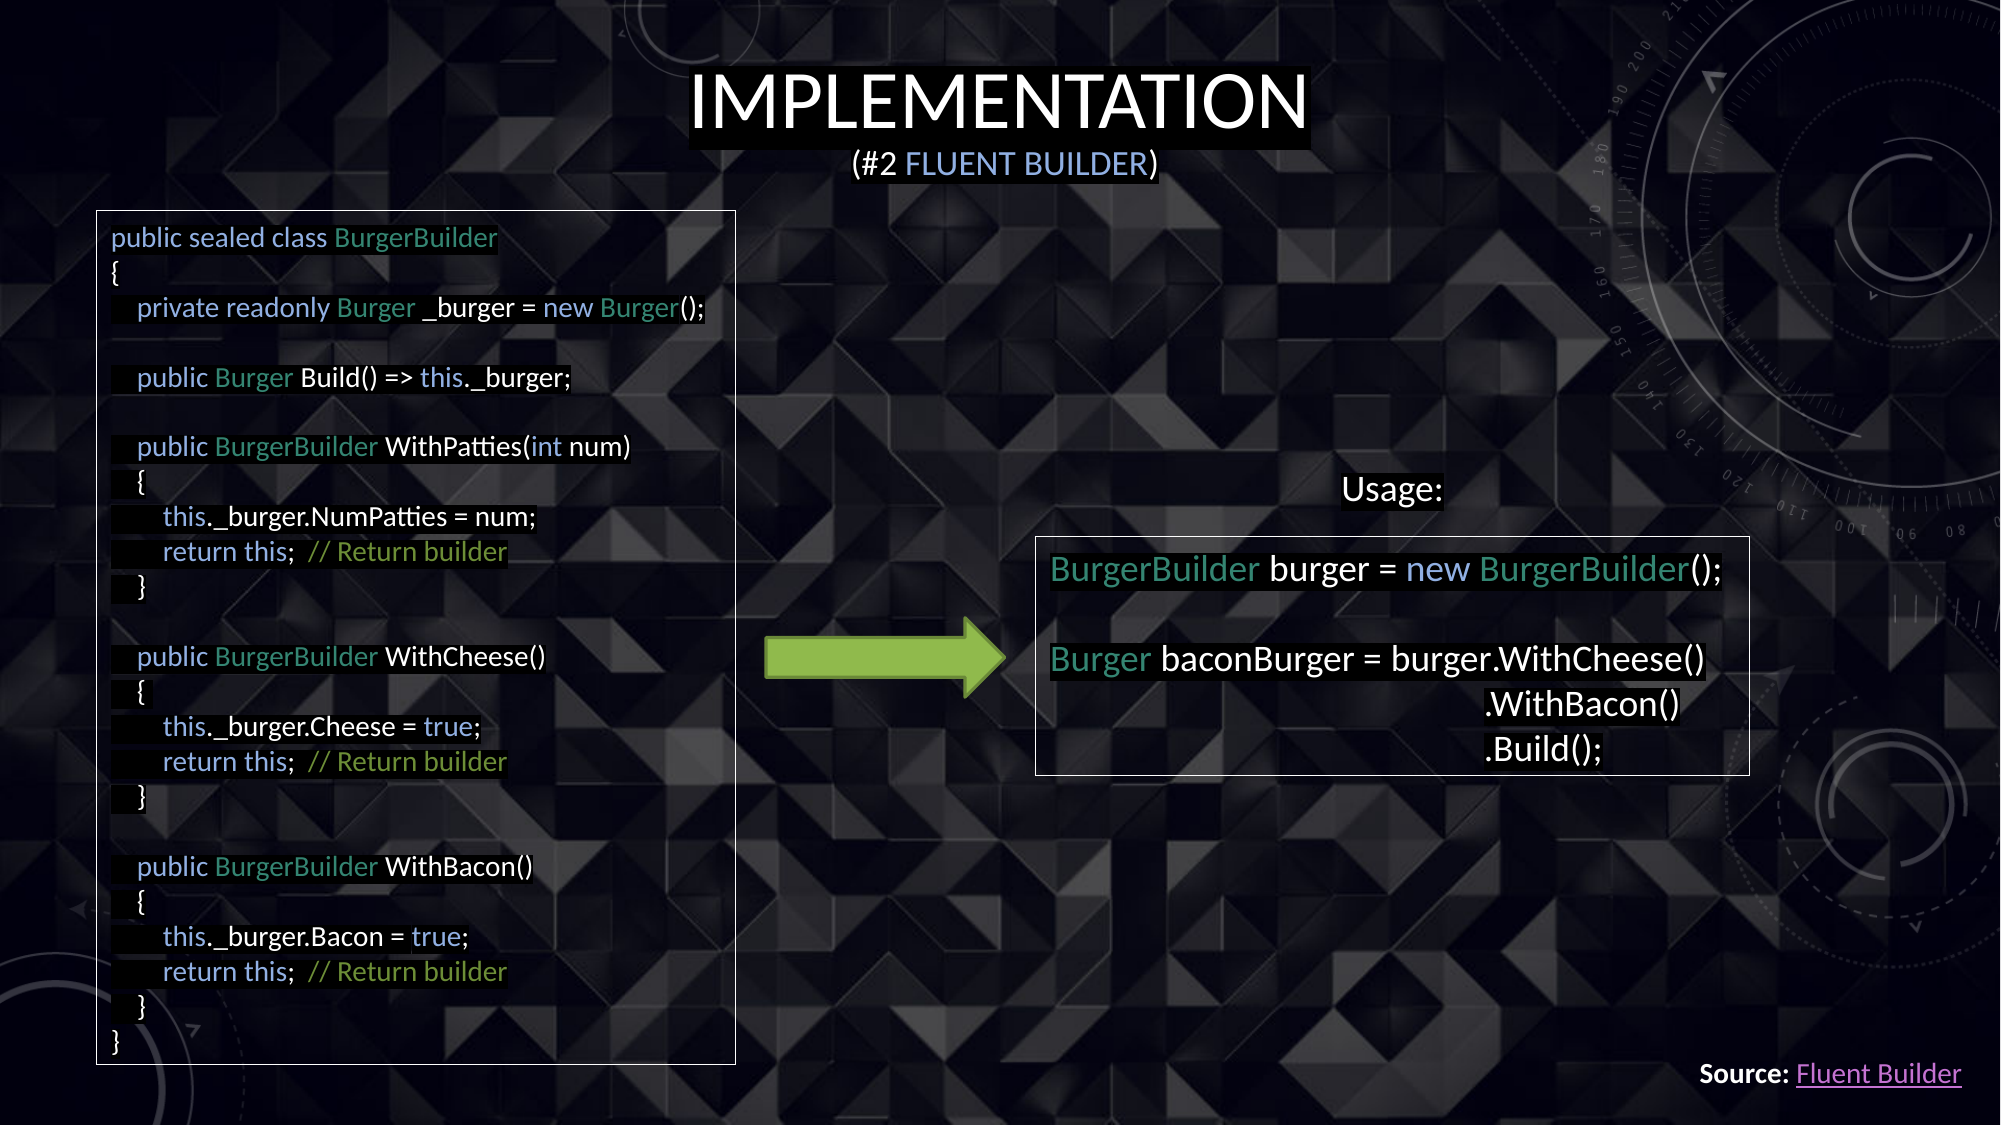

# IMPLEMENTATION
(#2 Fluent Builder)
public sealed class BurgerBuilder
{
    private readonly Burger _burger = new Burger();
    public Burger Build() => this._burger;
    public BurgerBuilder WithPatties(int num)
    {
        this._burger.NumPatties = num;
        return this;  // Return builder
    }
    public BurgerBuilder WithCheese()
    {
        this._burger.Cheese = true;
        return this;  // Return builder
    }
    public BurgerBuilder WithBacon()
    {
        this._burger.Bacon = true;
        return this;  // Return builder
    }
}
Usage:
BurgerBuilder burger = new BurgerBuilder();
Burger baconBurger = burger.WithCheese()
                                                   .WithBacon()
                                                   .Build();

Source: Fluent Builder